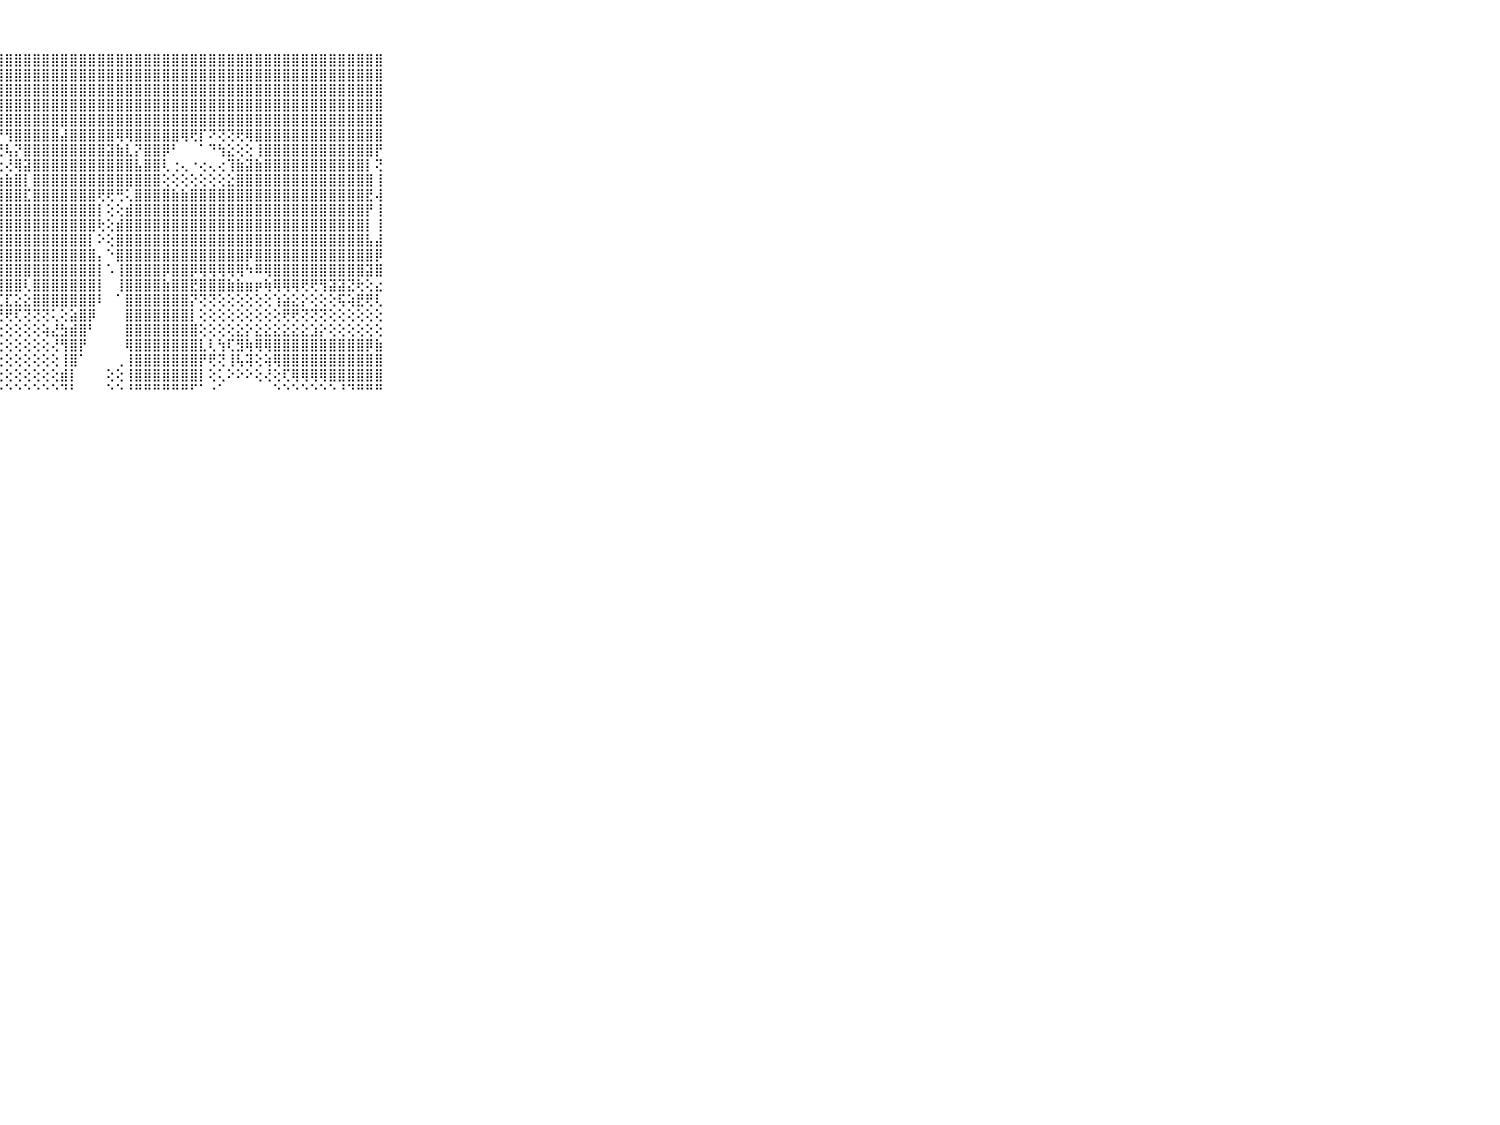

⠀⠀⠀⠀⠀⠀⠀⠀⠀⠀⠀⣧⣿⣿⣽⣿⣯⣿⣿⣿⣿⣻⣿⣿⣿⢿⣿⣿⣿⣿⣿⣿⣿⣿⣿⣿⣿⣿⣿⣿⣿⣿⣿⣿⣿⣿⣿⣿⣿⣿⣿⣿⣿⣿⣿⣿⣿⣿⣿⣿⣿⣿⣿⣿⣿⣿⣿⣿⣿⠀⠀⠀⠀⠀⠀⠀⠀⠀⠀⠀⠀
⠀⠀⠀⠀⠀⠀⠀⠀⠀⠀⠀⣹⣾⣿⣿⣿⣿⣿⣿⣿⣿⣿⣿⣿⣿⣿⣿⣿⣿⣿⣿⣿⣿⣿⣿⣿⣿⣿⣿⣿⣿⣿⣿⣿⣿⣿⣿⣿⣿⣿⣿⣿⣿⣿⣿⣿⣿⣿⣿⣿⣿⣿⣿⣿⣿⣿⣿⣿⣿⠀⠀⠀⠀⠀⠀⠀⠀⠀⠀⠀⠀
⠀⠀⠀⠀⠀⠀⠀⠀⠀⠀⠀⣿⣿⣿⣿⣿⣿⣿⣿⣿⣿⣿⣿⣿⣿⣿⣿⣿⣿⣿⣿⣿⣿⣿⣿⣿⣿⣿⣿⣿⣿⣿⣿⣿⣿⣿⣿⣿⣿⣿⣿⣿⣿⣿⣿⣿⣿⣿⣿⣿⣿⣿⣿⣿⣿⣿⣿⣿⣿⠀⠀⠀⠀⠀⠀⠀⠀⠀⠀⠀⠀
⠀⠀⠀⠀⠀⠀⠀⠀⠀⠀⠀⣿⣿⣿⣿⣿⣿⣿⣿⣿⣿⣿⣿⣿⣿⣿⣿⣿⣿⣿⣿⣿⣿⣿⣿⣿⣿⣿⣿⣿⣿⣿⣿⣿⣿⣿⣿⣿⣿⣿⣿⣿⣿⣿⣿⣿⣿⣿⣿⣿⣿⣿⣿⣿⣿⣿⣿⣿⣿⠀⠀⠀⠀⠀⠀⠀⠀⠀⠀⠀⠀
⠀⠀⠀⠀⠀⠀⠀⠀⠀⠀⠀⣿⣿⣿⣿⣿⣿⣿⣿⢿⢟⢏⢝⢝⢟⢻⢿⣿⣿⣿⣿⣿⣿⣿⣿⣿⣿⣿⣿⣿⣿⣿⣿⣿⣿⣿⣿⣿⣿⣿⣿⣿⣿⣿⣿⣿⣿⣿⣿⣿⣿⣿⣿⣿⣿⣿⣿⣿⣿⠀⠀⠀⠀⠀⠀⠀⠀⠀⠀⠀⠀
⠀⠀⠀⠀⠀⠀⠀⠀⠀⠀⠀⣿⣿⣿⣿⣿⡿⢏⢵⢥⣵⣵⣌⣍⣕⢣⢕⡝⢻⣿⣿⣿⣿⣿⣼⣿⣿⣿⣿⣿⢿⢿⣿⣿⣿⣿⣿⢿⢟⡏⠝⢝⢝⢟⢿⣿⣿⣿⣿⣿⣿⣿⣿⣿⣿⣿⣿⣿⣿⠀⠀⠀⠀⠀⠀⠀⠀⠀⠀⠀⠀
⠀⠀⠀⠀⠀⠀⠀⠀⠀⠀⠀⣿⣿⣿⣿⣟⢇⢕⢕⢕⢕⢕⢕⢕⢕⢕⢕⢝⢧⡝⣿⣿⣿⣿⣿⣿⣿⣿⣿⣽⣷⣇⡝⣿⣿⡿⠃⠀⠀⠁⠙⢳⣕⢕⢕⢸⣿⣿⣿⣿⣿⣿⣿⣿⣿⣿⣿⣿⡟⠀⠀⠀⠀⠀⠀⠀⠀⠀⠀⠀⠀
⠀⠀⠀⠀⠀⠀⠀⠀⠀⠀⠀⣿⣿⣿⣿⣿⣿⣧⣵⣧⣱⣵⣕⣕⣕⡕⢕⢕⢜⢿⣽⣿⣿⣿⣿⣿⣿⣿⣿⣿⣿⣿⣧⣿⣿⢇⢐⢄⠐⢔⢄⢔⢹⣷⣽⣷⣿⣿⣿⣿⣿⣿⣿⣿⣿⣿⣿⡇⢝⠀⠀⠀⠀⠀⠀⠀⠀⠀⠀⠀⠀
⠀⠀⠀⠀⠀⠀⠀⠀⠀⠀⠀⣿⣿⣿⣿⣿⣿⣿⣿⣿⣿⣿⣿⣿⣿⣿⣿⣷⣷⣿⡇⣿⣿⣿⣿⣿⣿⣿⣿⣿⣿⣿⣿⣿⣿⢕⢕⢕⢕⢕⢕⢕⣕⣿⣿⣿⣿⣿⣿⣿⣿⣿⣿⣿⣿⣿⣿⣿⢸⠀⠀⠀⠀⠀⠀⠀⠀⠀⠀⠀⠀
⠀⠀⠀⠀⠀⠀⠀⠀⠀⠀⠀⣿⣿⣿⣿⣿⣿⣿⣿⣿⣿⣿⣿⣿⣿⣿⣿⣿⣿⣿⣏⣿⣿⣿⣿⣿⣿⣿⢟⢟⢛⢅⣿⣿⣿⣿⣷⣷⣿⣿⣿⣿⣿⣿⣿⣿⣿⣿⣿⣿⣿⣿⣿⣿⣿⣿⣿⣟⢼⠀⠀⠀⠀⠀⠀⠀⠀⠀⠀⠀⠀
⠀⠀⠀⠀⠀⠀⠀⠀⠀⠀⠀⣿⣿⣿⣿⣿⣿⣿⣿⣿⣿⣿⣿⣿⣿⣿⣿⣿⣿⣿⣿⣿⣿⣿⣿⣿⣿⣿⡇⢕⢕⣾⣿⣿⣿⣿⣿⣿⣿⣿⣿⣿⣿⣿⣿⣿⣿⣿⣿⣿⣿⣿⣿⣿⣿⣿⣿⡟⢸⠀⠀⠀⠀⠀⠀⠀⠀⠀⠀⠀⠀
⠀⠀⠀⠀⠀⠀⠀⠀⠀⠀⠀⣿⣿⣿⣿⣿⣿⣿⣿⣿⣿⣿⣿⣿⣿⣿⣿⣿⣿⣿⣿⣿⣿⣿⣿⣿⣿⣿⢗⢕⣾⣿⣿⣿⣿⣿⣿⣿⣿⣿⣿⣿⣿⣿⣿⣿⣿⣿⣿⣿⣿⣿⣿⣿⣿⣿⣿⡇⢸⠀⠀⠀⠀⠀⠀⠀⠀⠀⠀⠀⠀
⠀⠀⠀⠀⠀⠀⠀⠀⠀⠀⠀⣿⣿⣿⣿⣿⣿⣿⣿⣿⣿⣿⣿⣿⣿⣿⣿⣿⣿⣿⣿⣿⣿⣿⣿⣿⣿⡇⠕⢕⣿⣿⣿⣿⣿⣿⣿⣿⣿⣿⣿⣿⣿⣿⣿⣿⣿⣿⣿⣿⣿⣿⣿⣿⣿⣿⣿⣧⣼⠀⠀⠀⠀⠀⠀⠀⠀⠀⠀⠀⠀
⠀⠀⠀⠀⠀⠀⠀⠀⠀⠀⠀⣿⣿⣿⣿⣿⣿⣿⣿⣿⣿⣿⣿⣿⣿⣿⣿⣿⣿⣿⣿⣿⣿⣿⣿⣿⣿⣿⡄⠑⣿⣿⣿⣿⣿⣿⣿⣿⣿⣿⣿⣿⣿⣿⡿⣿⣿⣿⣿⣿⣿⣿⣿⣿⣿⣿⣿⣿⡿⠀⠀⠀⠀⠀⠀⠀⠀⠀⠀⠀⠀
⠀⠀⠀⠀⠀⠀⠀⠀⠀⠀⠀⣿⣿⣿⣿⣿⣿⣿⣿⣿⣿⣿⣿⣿⣿⣿⣿⣿⣿⣿⣿⣿⣿⣿⣿⣿⣿⣿⡇⠡⢸⣿⣿⣿⣿⡿⣿⣿⡿⢿⢿⢿⢿⢿⠳⠿⢿⣿⣿⣿⣿⣿⣿⣿⣿⣿⣿⣽⣿⠀⠀⠀⠀⠀⠀⠀⠀⠀⠀⠀⠀
⠀⠀⠀⠀⠀⠀⠀⠀⠀⠀⠀⣿⣿⣿⣿⣿⣿⣿⣿⣿⣿⣿⣿⣿⣿⣿⣿⣿⣿⣿⢇⣿⣿⣿⣿⣿⣿⣿⡇⠀⢸⣿⣿⣿⣿⣷⣿⣿⣟⣿⣿⣿⣷⣷⣶⡶⢷⢿⢿⢿⢟⢟⢻⣽⣽⣝⢗⢕⣔⠀⠀⠀⠀⠀⠀⠀⠀⠀⠀⠀⠀
⠀⠀⠀⠀⠀⠀⠀⠀⠀⠀⠀⣿⣿⣿⣿⣷⣿⣿⣿⣷⣷⣧⣵⣿⣿⣿⣟⣏⣏⣕⣕⣿⣿⣿⣿⣿⣿⣿⠇⠀⠁⣿⣿⣿⣿⣿⣿⣿⡝⢝⢝⢕⢕⢕⢕⢕⢕⢱⣵⣕⡕⢕⢕⢕⢯⢵⣟⢟⢇⠀⠀⠀⠀⠀⠀⠀⠀⠀⠀⠀⠀
⠀⠀⠀⠀⠀⠀⠀⠀⠀⠀⠀⣿⣿⣿⣿⣿⣿⣿⣿⣿⢿⢿⢿⢿⢿⢟⢟⢛⢟⢏⢝⢝⢝⢅⢕⣵⣿⡿⠀⠀⠀⣿⣿⣿⣿⣿⣿⣿⡇⢕⢕⢕⢕⢕⢕⢕⢕⢕⢟⢟⢝⢝⢝⢕⢕⢕⢕⢕⢕⠀⠀⠀⠀⠀⠀⠀⠀⠀⠀⠀⠀
⠀⠀⠀⠀⠀⠀⠀⠀⠀⠀⠀⢙⢝⢍⢝⢕⢕⢔⢱⢕⢕⢕⢕⢕⢗⢞⢇⢕⢕⢕⢕⢕⢵⣜⣳⣾⣿⠃⠀⠀⠀⣿⣿⣿⣿⣿⣿⣿⣿⢕⢕⢕⢕⣕⡕⣕⣕⣕⣕⣕⣕⣱⡕⢕⢕⢕⢕⢕⢕⠀⠀⠀⠀⠀⠀⠀⠀⠀⠀⠀⠀
⠀⠀⠀⠀⠀⠀⠀⠀⠀⠀⠀⢕⢕⢕⢕⢕⢕⢕⢕⢕⢕⢕⢕⢕⢕⢕⢕⢕⢕⢕⢕⢕⢕⢜⢻⣿⡟⠀⠀⠀⠀⢿⣿⣿⣿⣿⣿⣿⣿⣇⢇⢳⢏⣻⢷⢿⢿⣿⣿⣿⣿⣿⣿⣿⣿⣿⣿⡿⣷⠀⠀⠀⠀⠀⠀⠀⠀⠀⠀⠀⠀
⠀⠀⠀⠀⠀⠀⠀⠀⠀⠀⠀⢕⢕⢕⢕⢕⢕⢕⢕⢕⢕⢕⢕⢕⢕⢕⢕⢕⢕⢕⢕⢕⢕⢕⢸⣿⠁⠀⠀⠀⢀⢸⣿⣿⣿⣿⣿⣿⣿⡟⢟⢝⢸⢧⢽⢕⢵⢿⣿⣿⣿⣿⣿⣿⣿⣿⣿⣿⣿⠀⠀⠀⠀⠀⠀⠀⠀⠀⠀⠀⠀
⠀⠀⠀⠀⠀⠀⠀⠀⠀⠀⠀⢕⢕⢕⢕⢕⢕⢕⢕⢕⢕⢕⢕⢕⢕⢕⢕⢕⢕⢕⢕⢕⢕⢕⣾⡇⠀⠀⠀⢕⢕⢸⣿⣿⣿⣿⣿⣿⣿⡇⢕⢅⠕⠕⠕⢕⢜⢕⢏⢿⢿⢿⢿⣿⣿⣿⣿⣿⣿⠀⠀⠀⠀⠀⠀⠀⠀⠀⠀⠀⠀
⠀⠀⠀⠀⠀⠀⠀⠀⠀⠀⠀⠑⠑⠑⠑⠑⠑⠑⠑⠑⠑⠑⠑⠑⠑⠑⠑⠑⠑⠑⠑⠑⠑⠑⠙⠃⠀⠀⠀⠑⠑⠘⠛⠛⠛⠛⠛⠛⠋⠁⠐⠁⠀⠀⠀⠀⠀⠑⠑⠑⠑⠑⠑⠑⠘⠙⠛⠛⠛⠀⠀⠀⠀⠀⠀⠀⠀⠀⠀⠀⠀